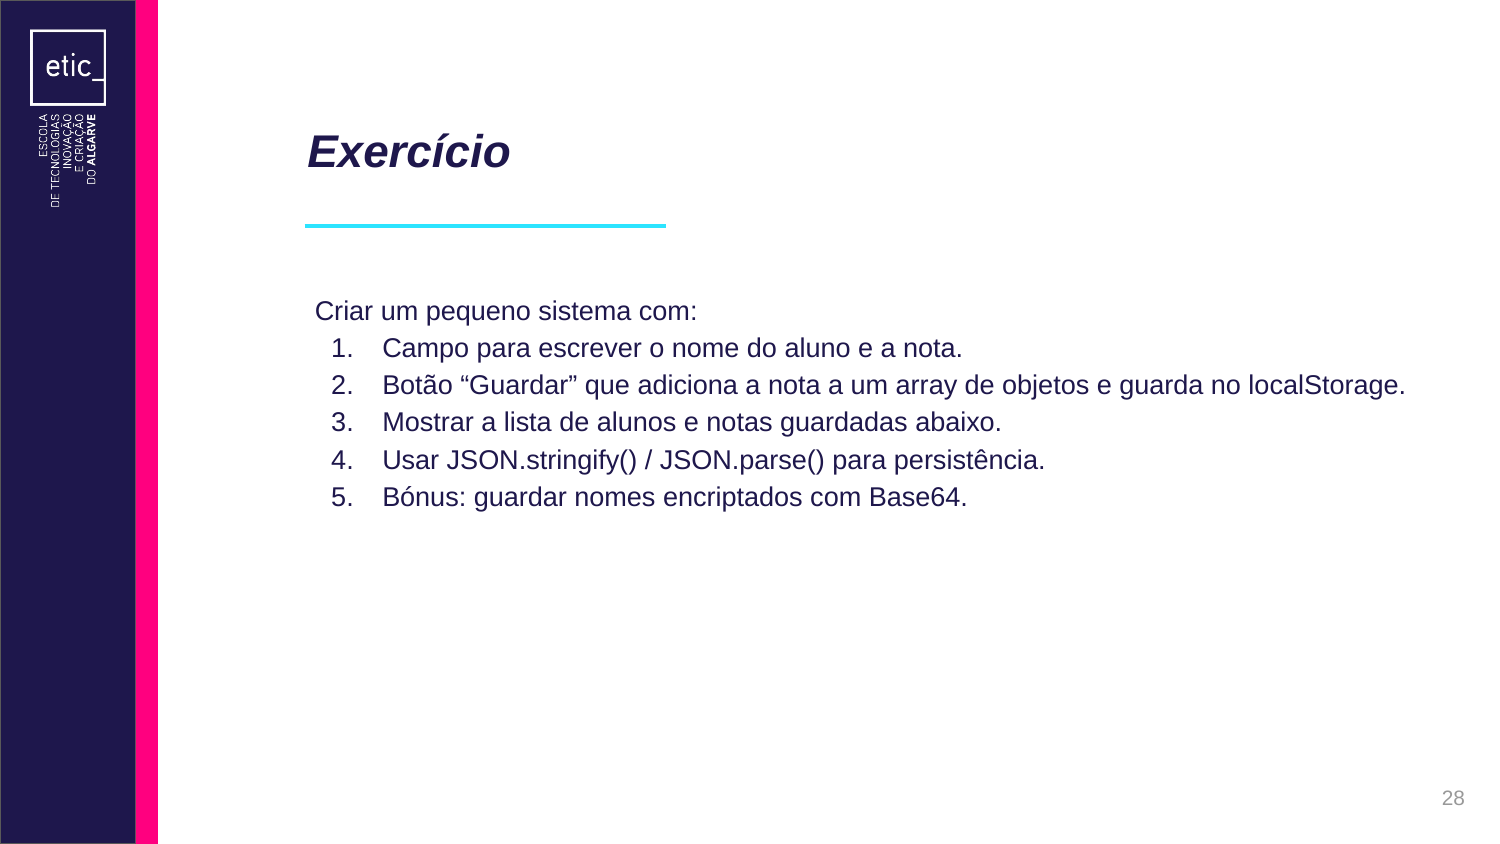

# Exercício
 Criar um pequeno sistema com:
Campo para escrever o nome do aluno e a nota.
Botão “Guardar” que adiciona a nota a um array de objetos e guarda no localStorage.
Mostrar a lista de alunos e notas guardadas abaixo.
Usar JSON.stringify() / JSON.parse() para persistência.
Bónus: guardar nomes encriptados com Base64.
28